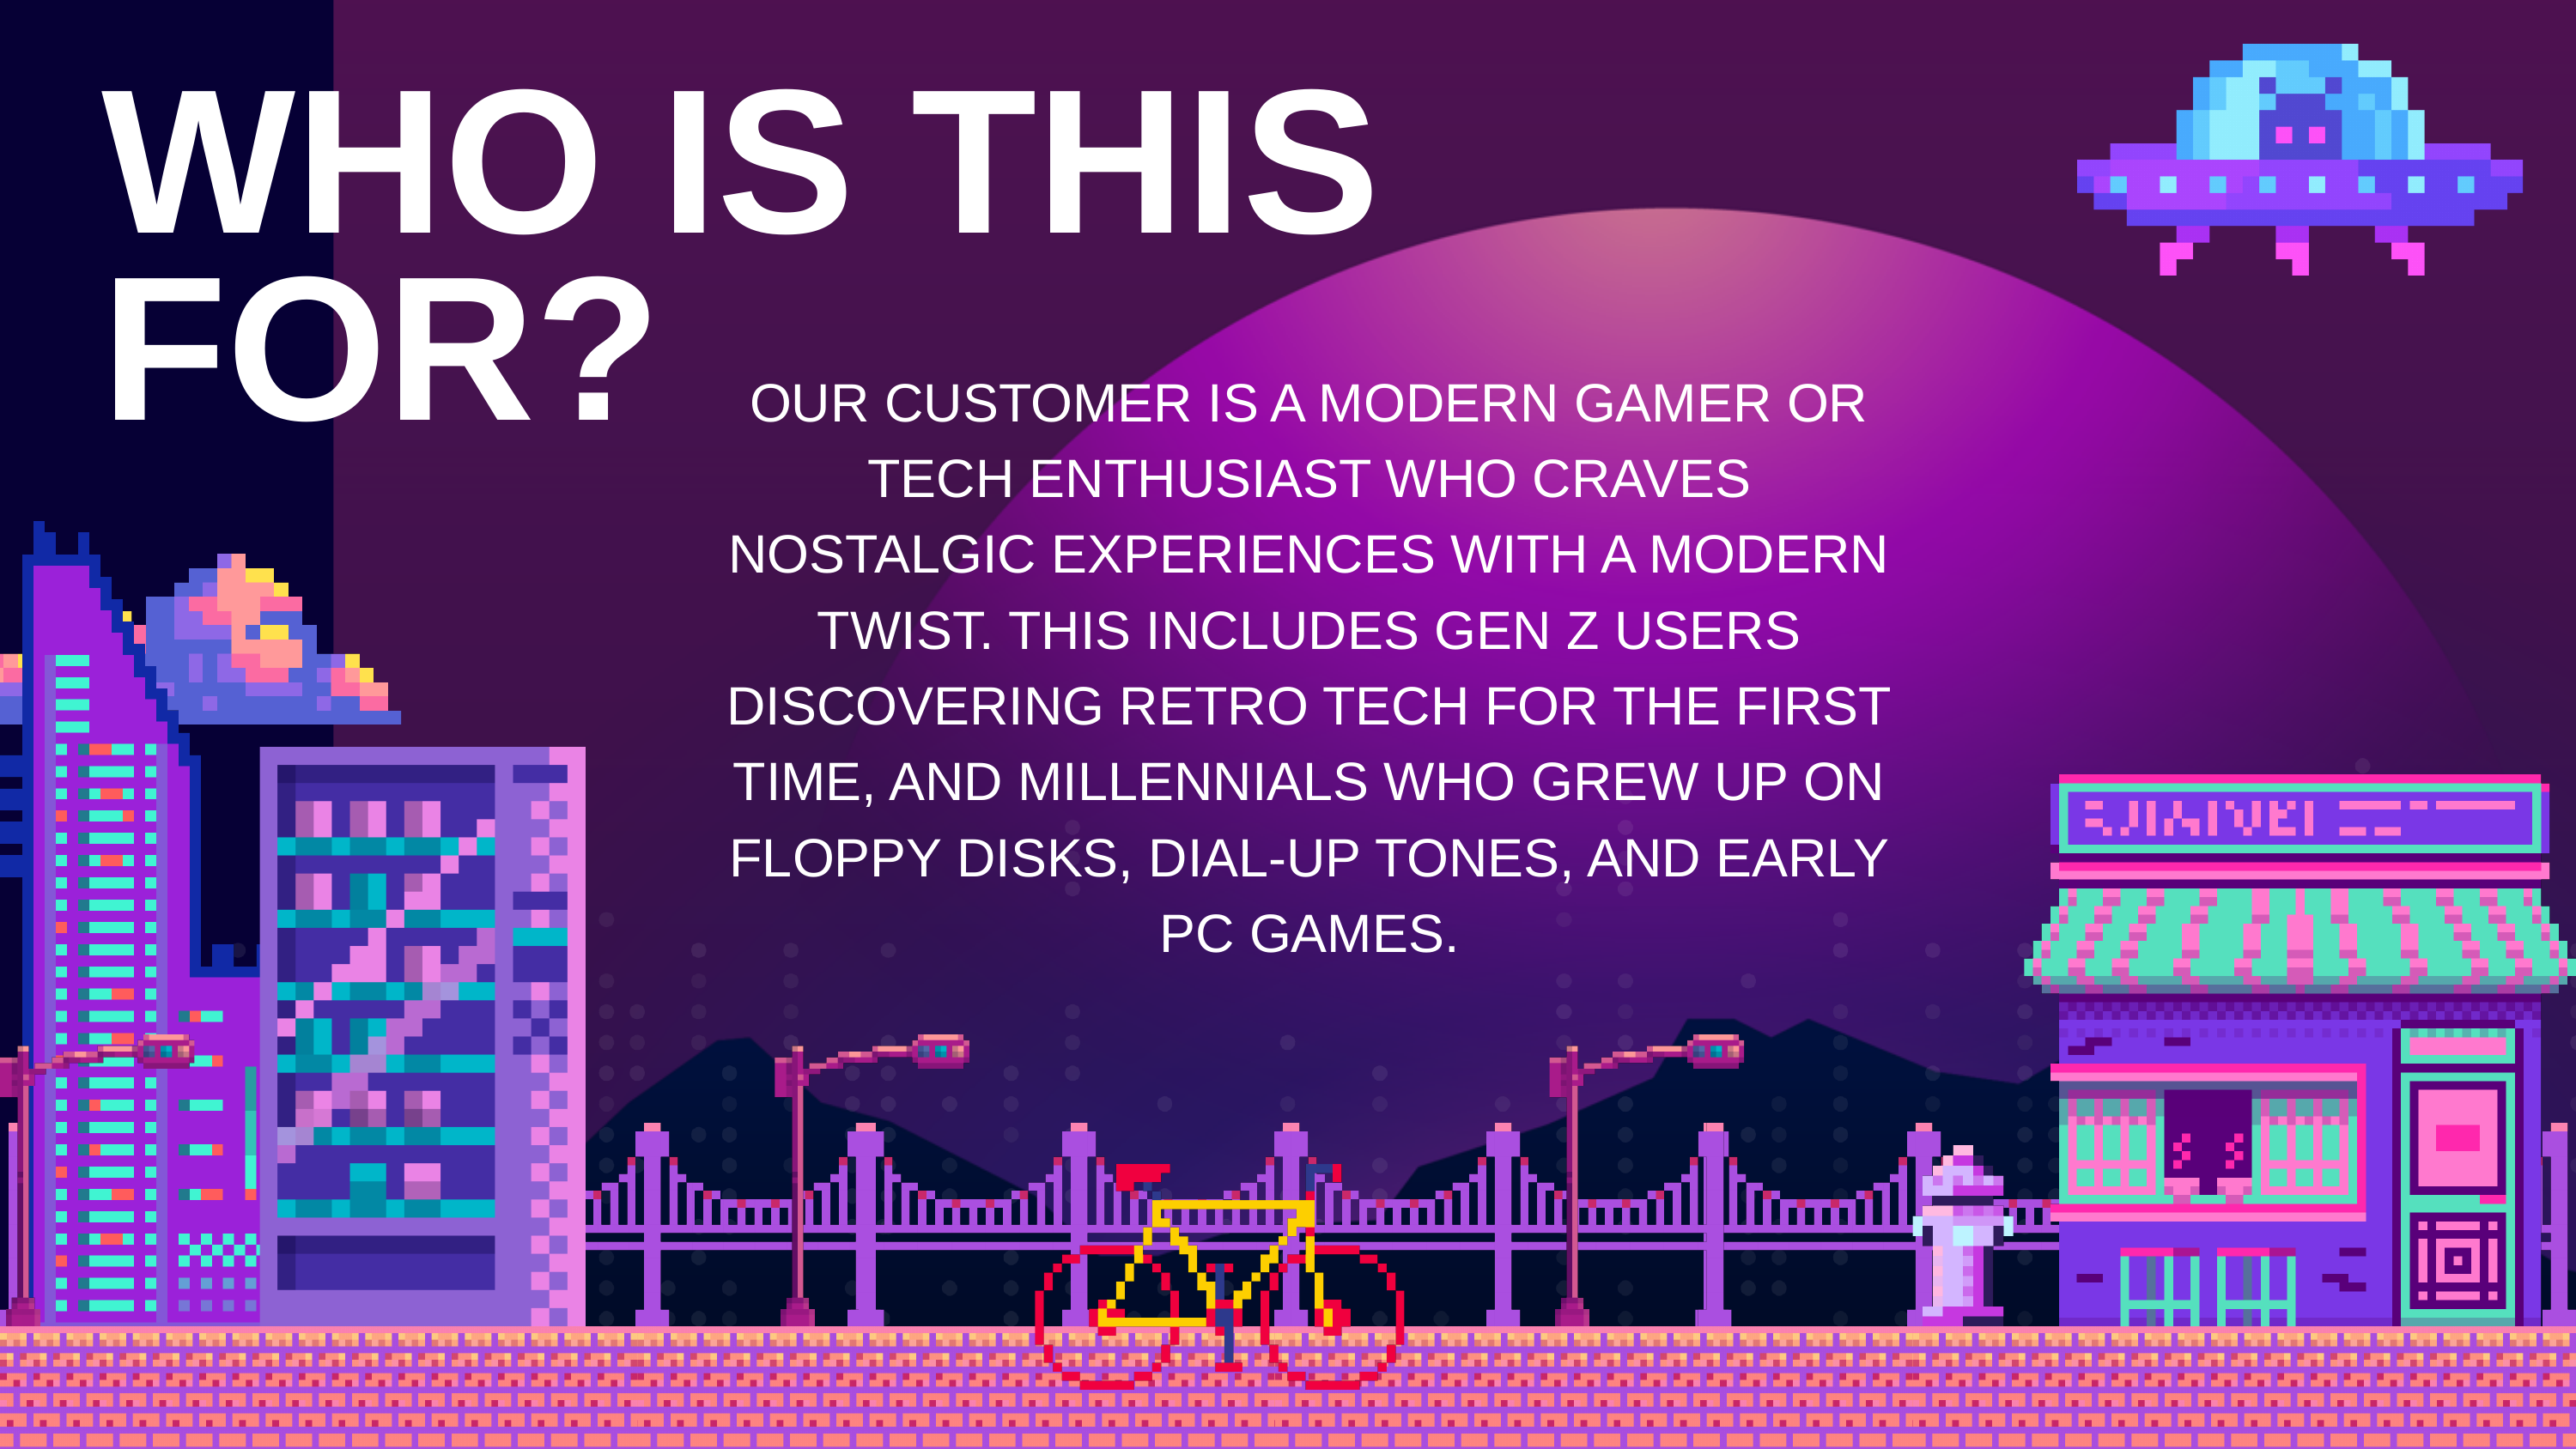

WHO IS THIS
FOR?
OUR CUSTOMER IS A MODERN GAMER OR TECH ENTHUSIAST WHO CRAVES NOSTALGIC EXPERIENCES WITH A MODERN TWIST. THIS INCLUDES GEN Z USERS DISCOVERING RETRO TECH FOR THE FIRST TIME, AND MILLENNIALS WHO GREW UP ON FLOPPY DISKS, DIAL-UP TONES, AND EARLY PC GAMES.